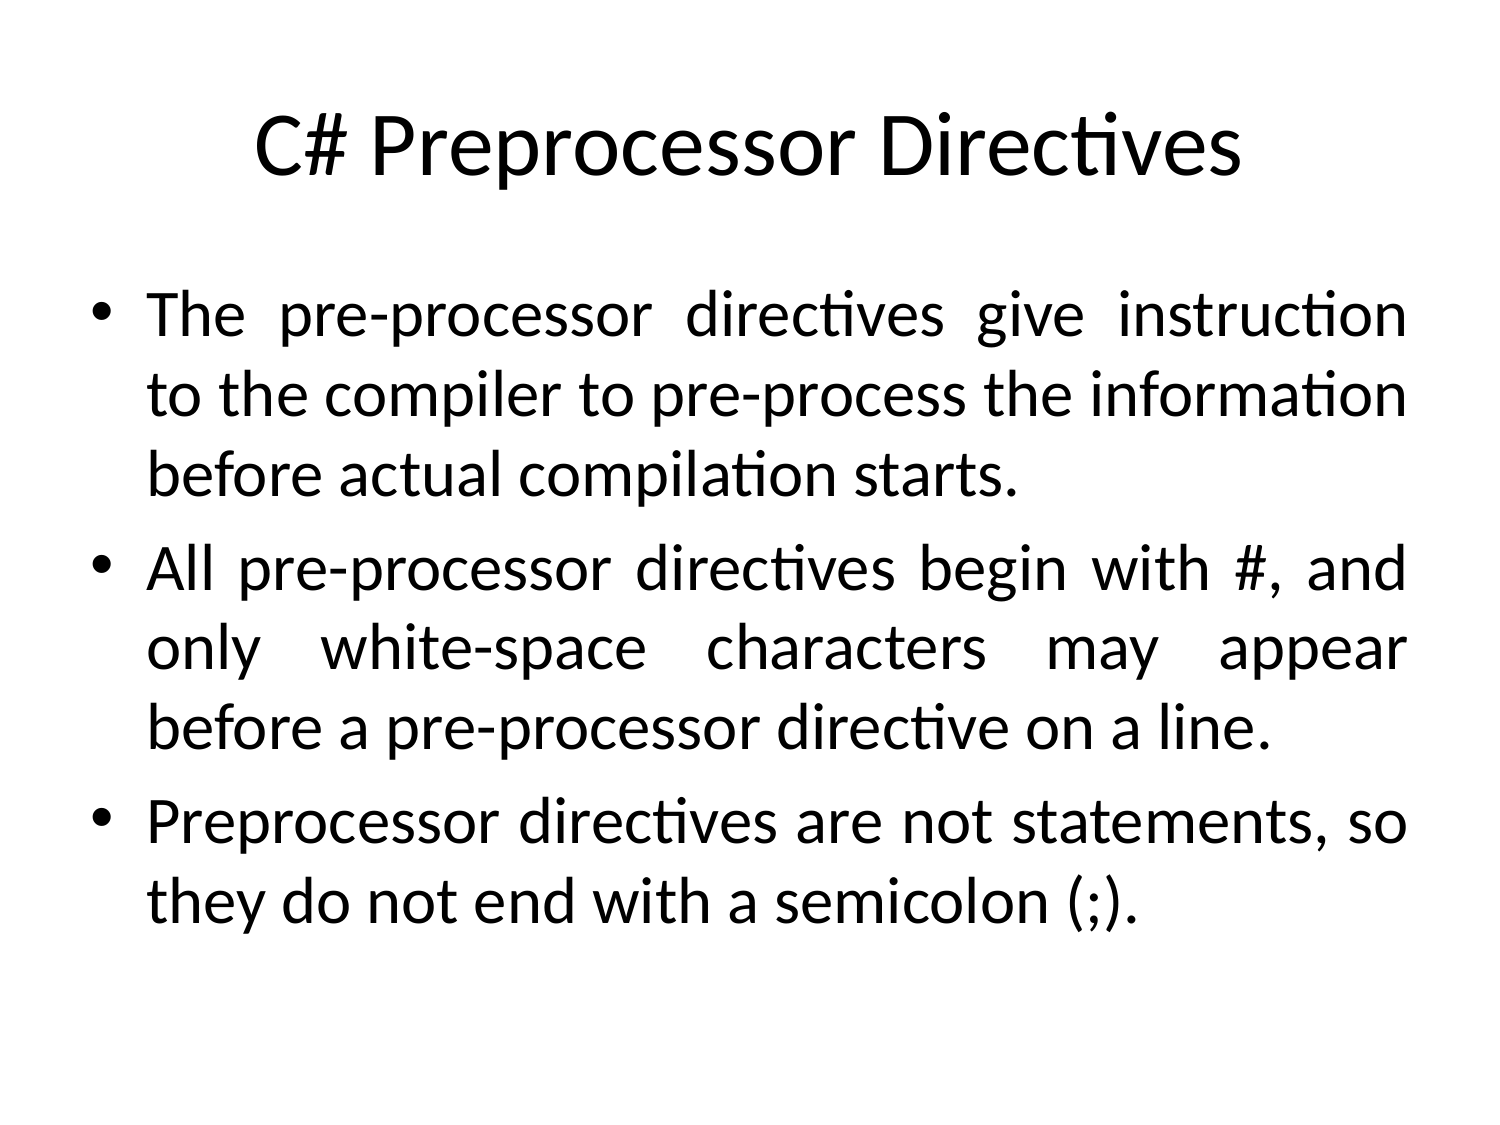

# C# Preprocessor Directives
The pre-processor directives give instruction to the compiler to pre-process the information before actual compilation starts.
All pre-processor directives begin with #, and only white-space characters may appear before a pre-processor directive on a line.
Preprocessor directives are not statements, so they do not end with a semicolon (;).